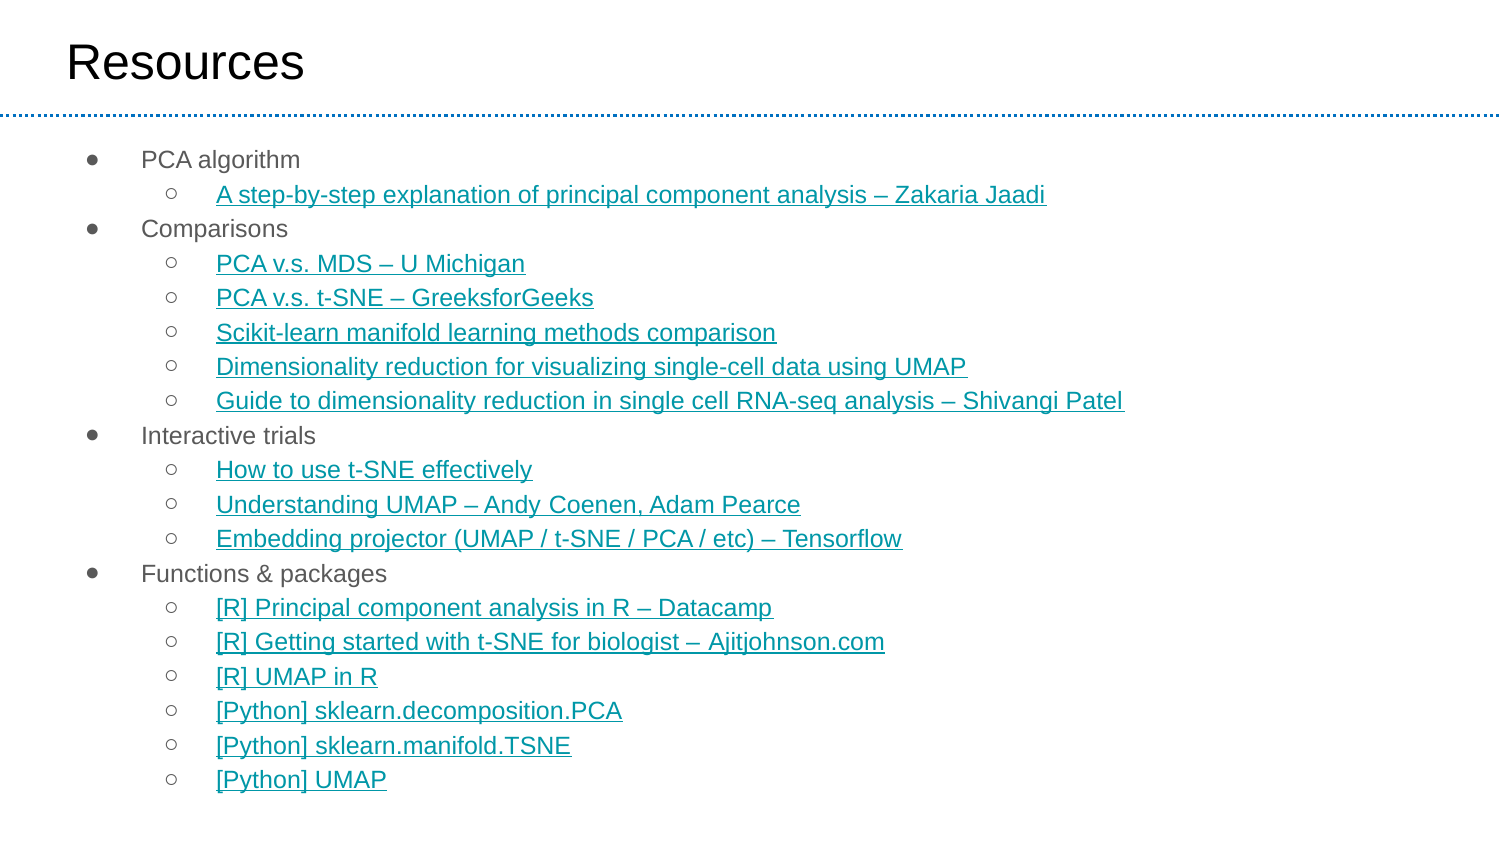

# Resources
PCA algorithm
A step-by-step explanation of principal component analysis – Zakaria Jaadi
Comparisons
PCA v.s. MDS – U Michigan
PCA v.s. t-SNE – GreeksforGeeks
Scikit-learn manifold learning methods comparison
Dimensionality reduction for visualizing single-cell data using UMAP
Guide to dimensionality reduction in single cell RNA-seq analysis – Shivangi Patel
Interactive trials
How to use t-SNE effectively
Understanding UMAP – Andy Coenen, Adam Pearce
Embedding projector (UMAP / t-SNE / PCA / etc) – Tensorflow
Functions & packages
[R] Principal component analysis in R – Datacamp
[R] Getting started with t-SNE for biologist – Ajitjohnson.com
[R] UMAP in R
[Python] sklearn.decomposition.PCA
[Python] sklearn.manifold.TSNE
[Python] UMAP